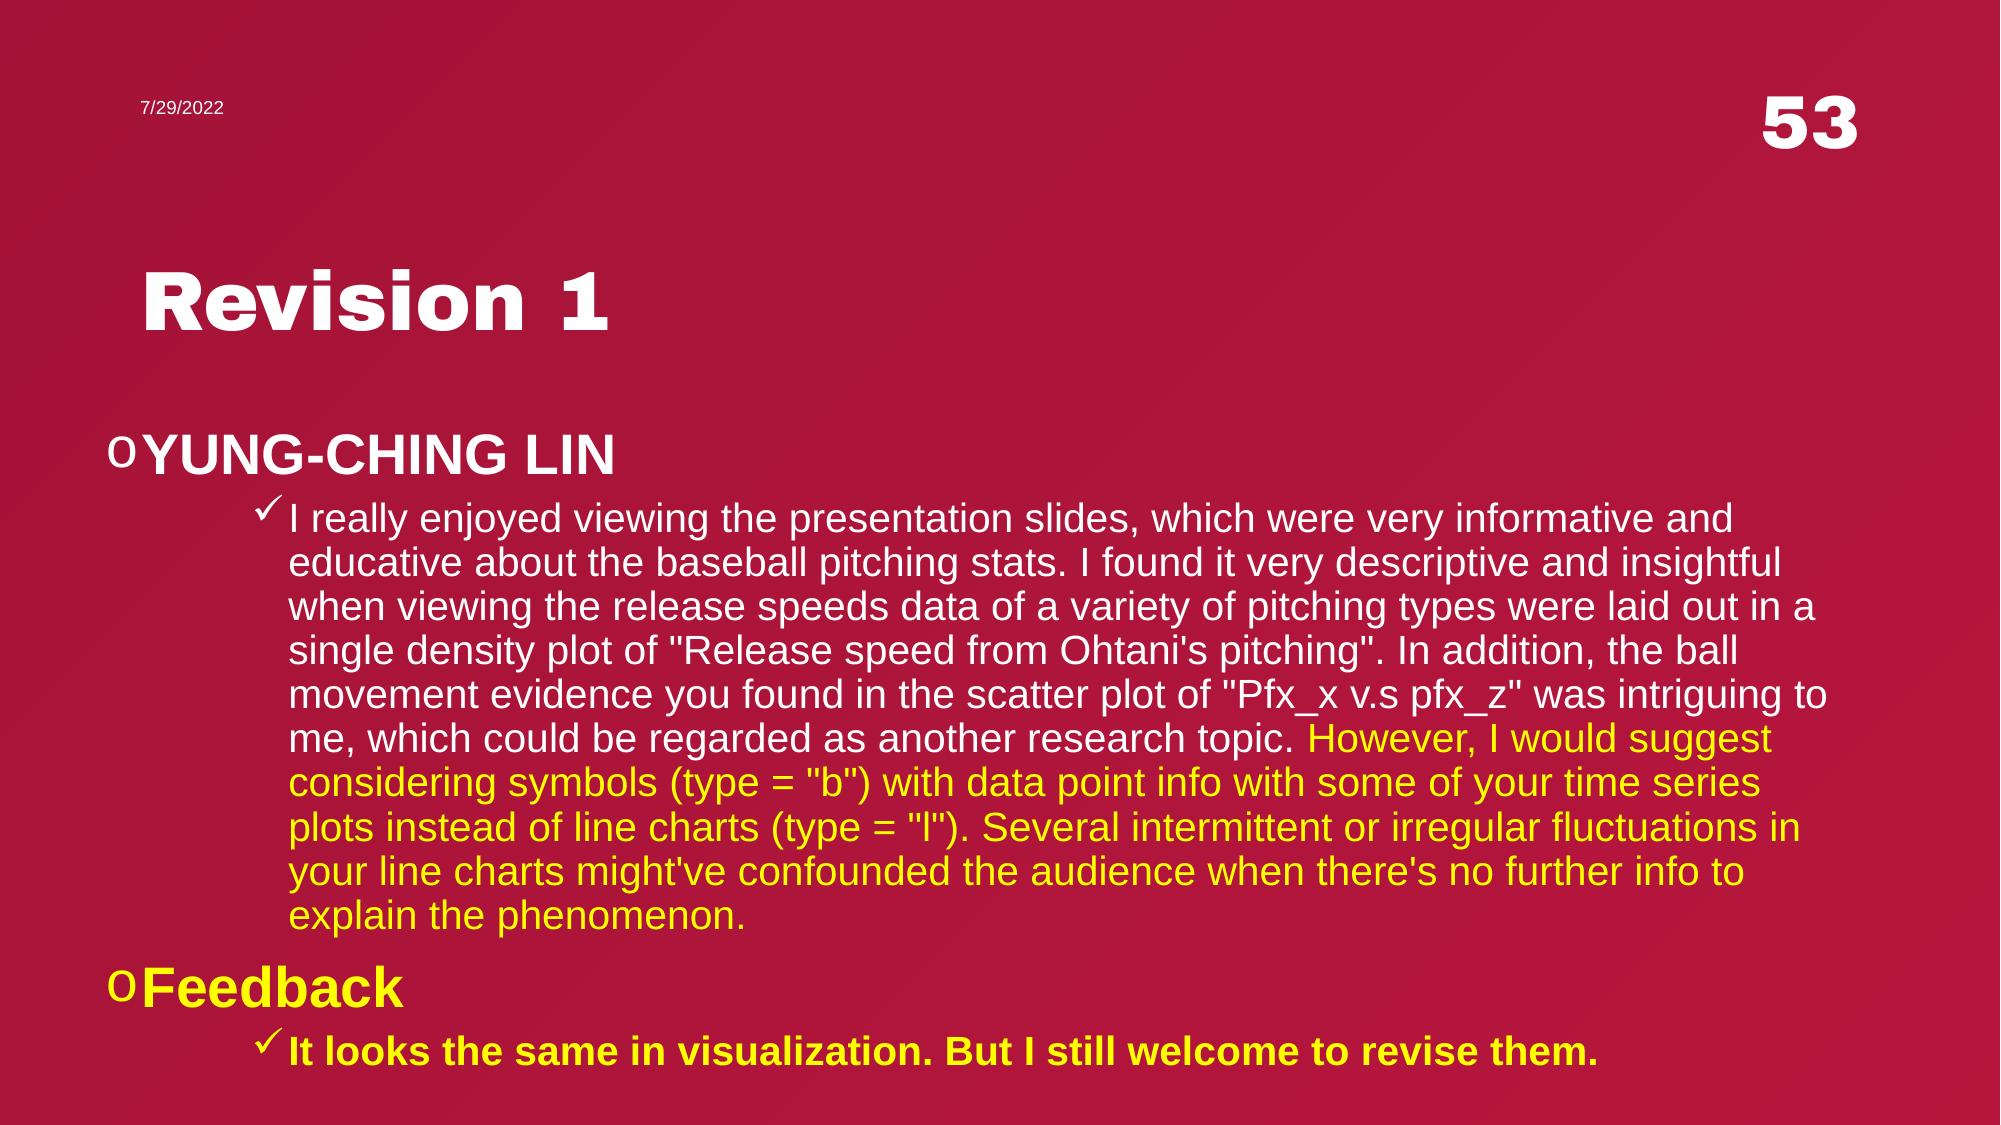

7/29/2022
53
# Revision 1
YUNG-CHING LIN
I really enjoyed viewing the presentation slides, which were very informative and educative about the baseball pitching stats. I found it very descriptive and insightful when viewing the release speeds data of a variety of pitching types were laid out in a single density plot of "Release speed from Ohtani's pitching". In addition, the ball movement evidence you found in the scatter plot of "Pfx_x v.s pfx_z" was intriguing to me, which could be regarded as another research topic. However, I would suggest considering symbols (type = "b") with data point info with some of your time series plots instead of line charts (type = "l"). Several intermittent or irregular fluctuations in your line charts might've confounded the audience when there's no further info to explain the phenomenon.
Feedback
It looks the same in visualization. But I still welcome to revise them.